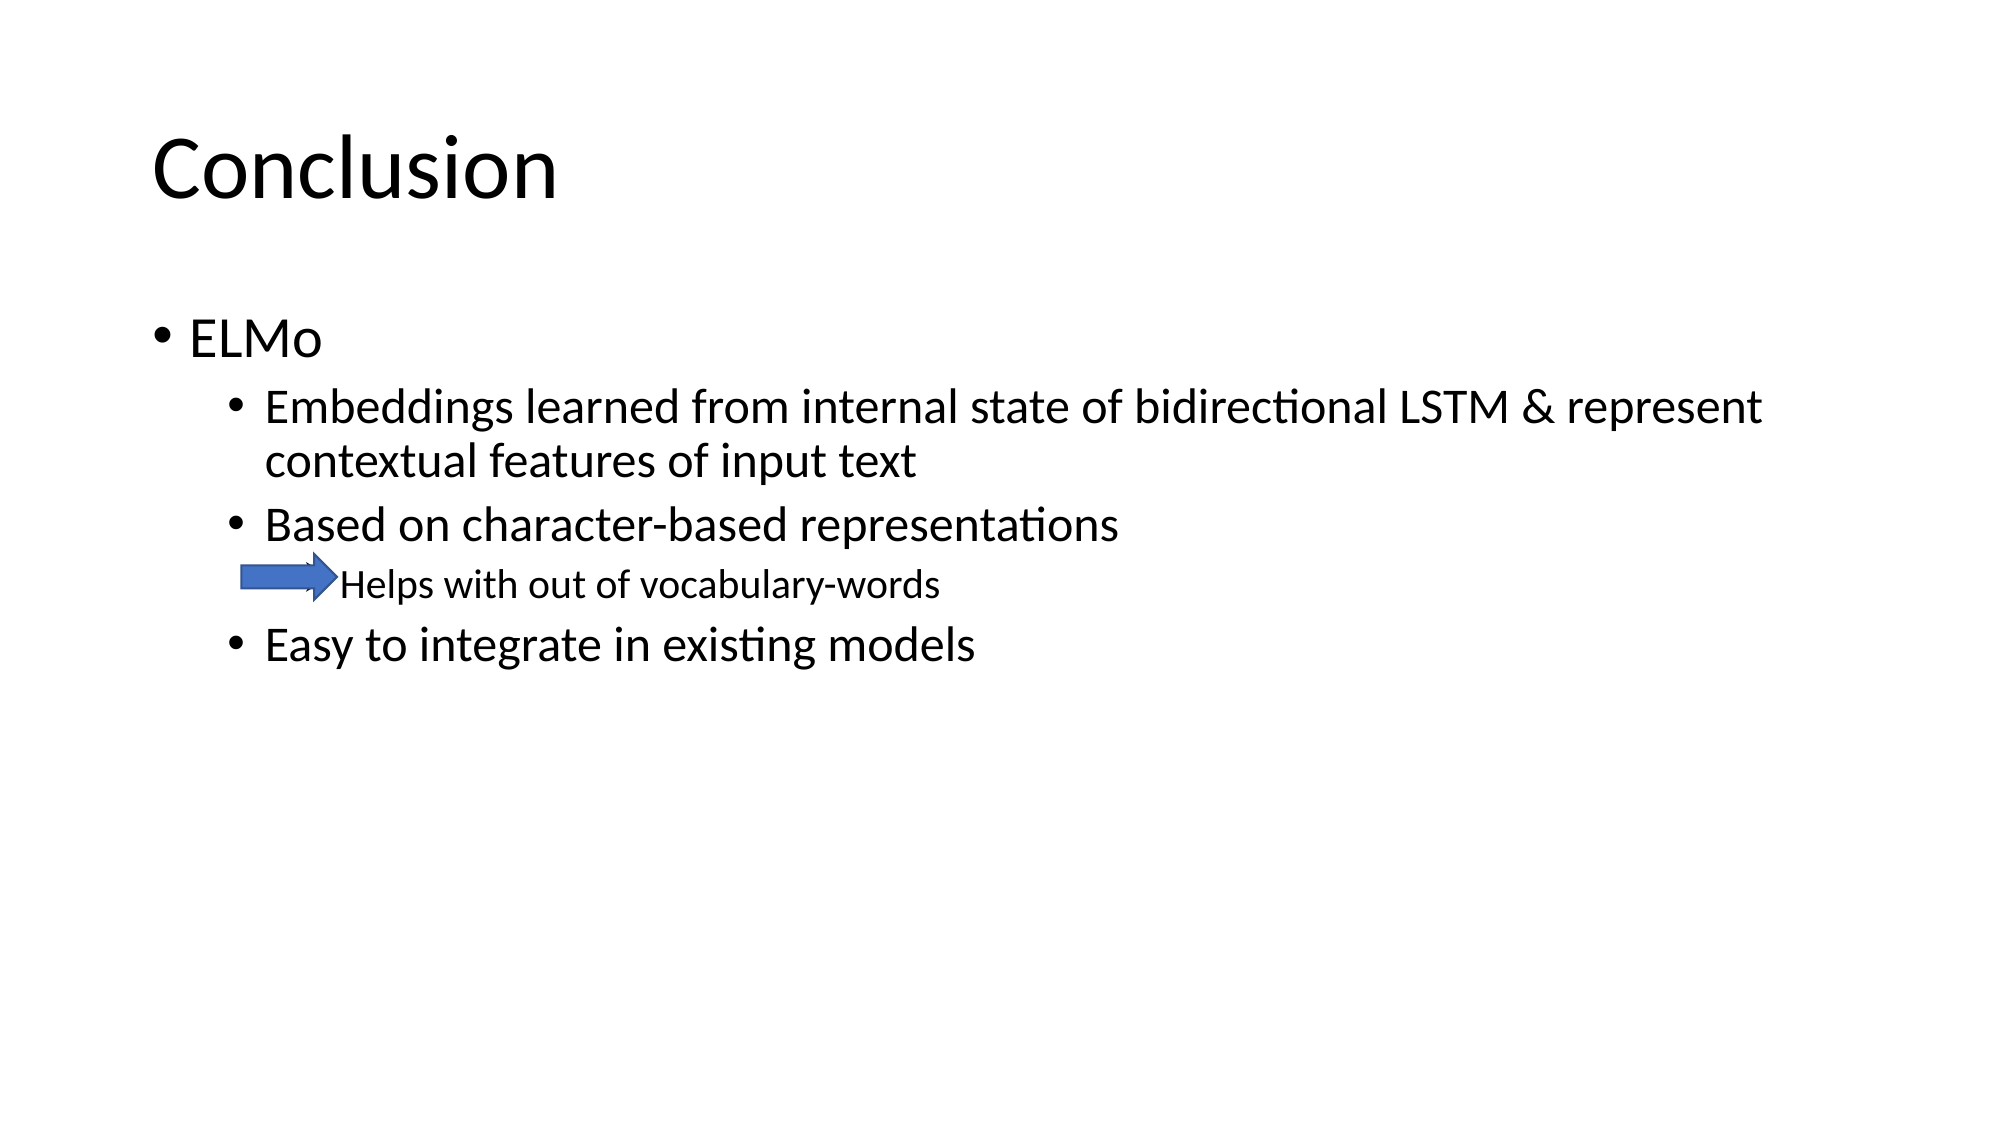

# Conclusion
ELMo
Embeddings learned from internal state of bidirectional LSTM & represent contextual features of input text
Based on character-based representations
Helps with out of vocabulary-words
Easy to integrate in existing models